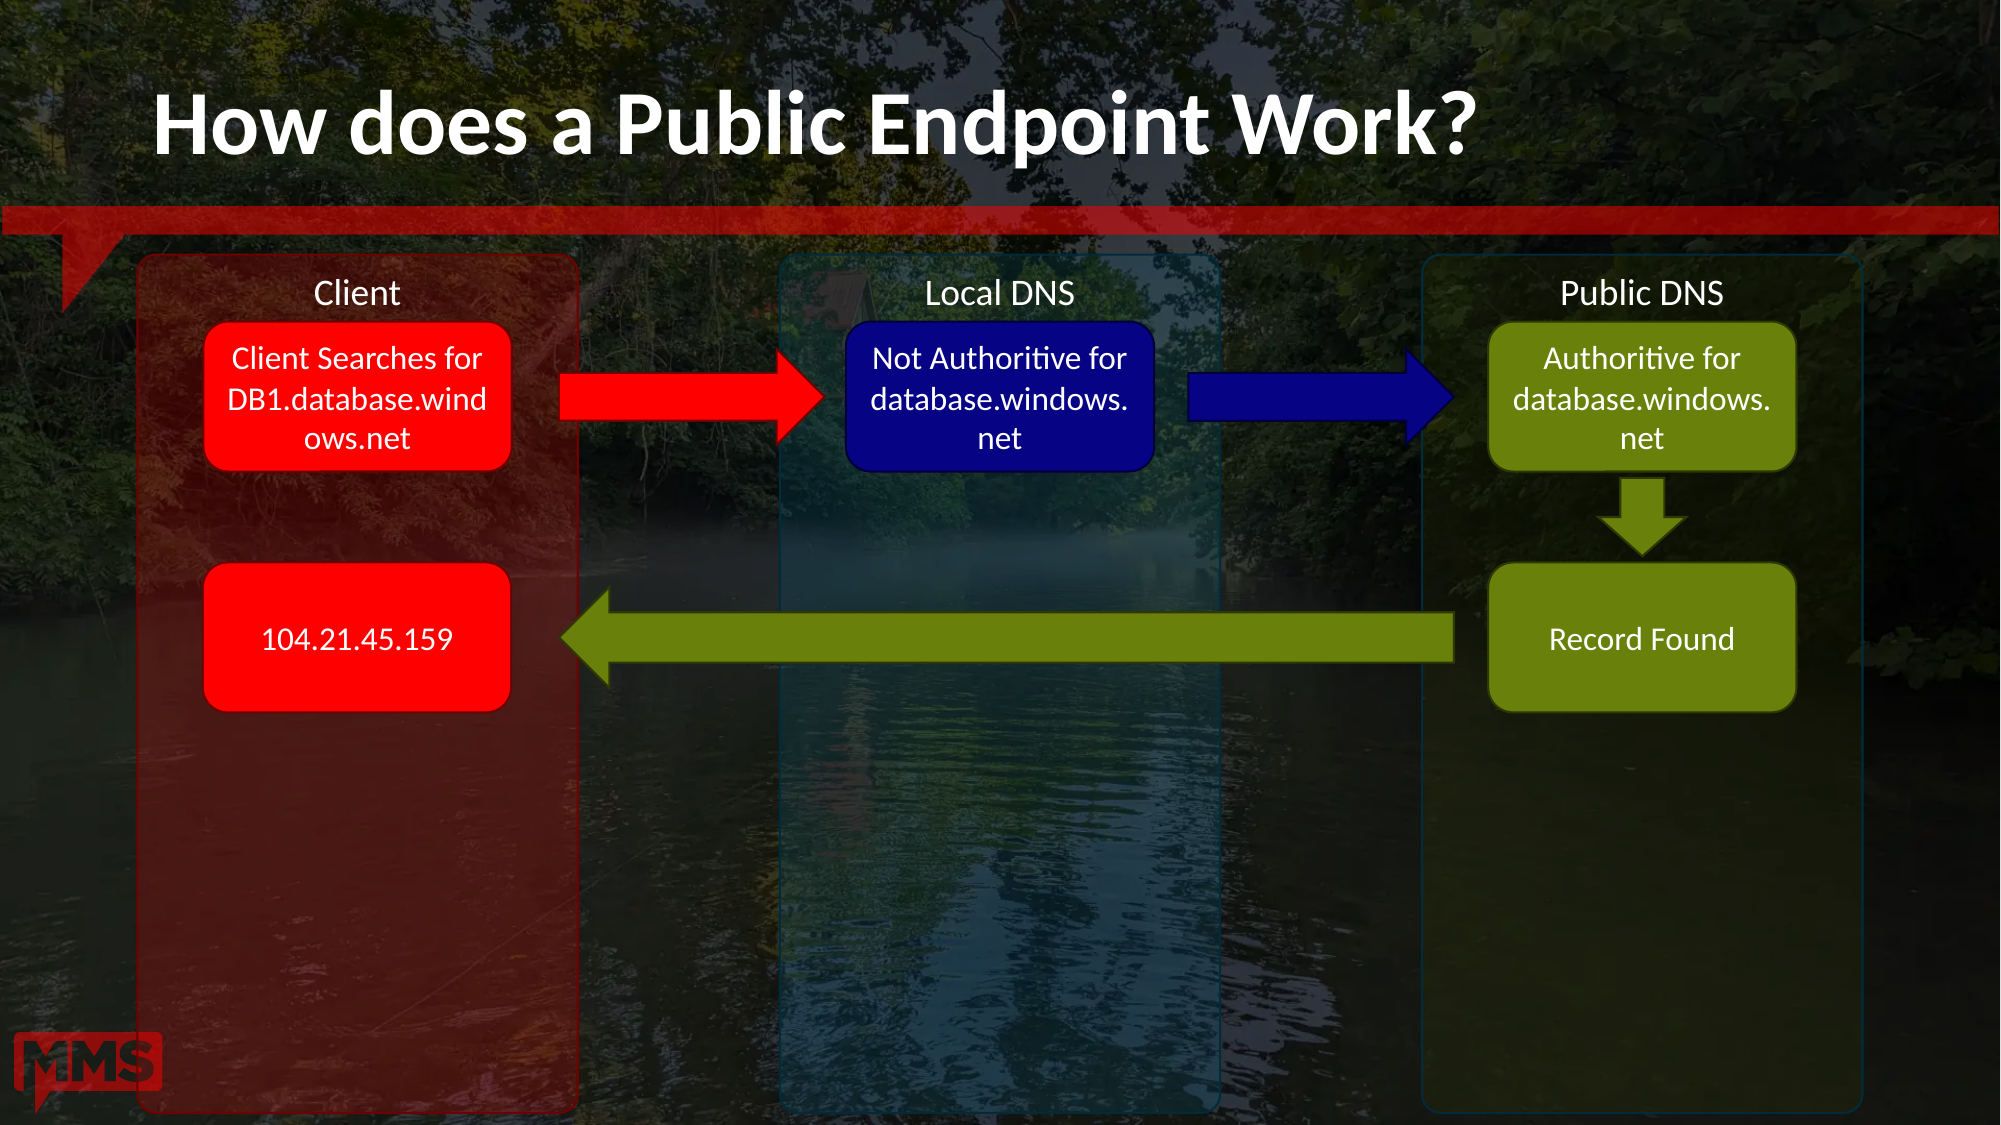

# How does a Public Endpoint Work?
Public DNS
Local DNS
Client
Client Searches for DB1.database.windows.net
Not Authoritive for database.windows.net
Authoritive for database.windows.net

104.21.45.159
Record Found